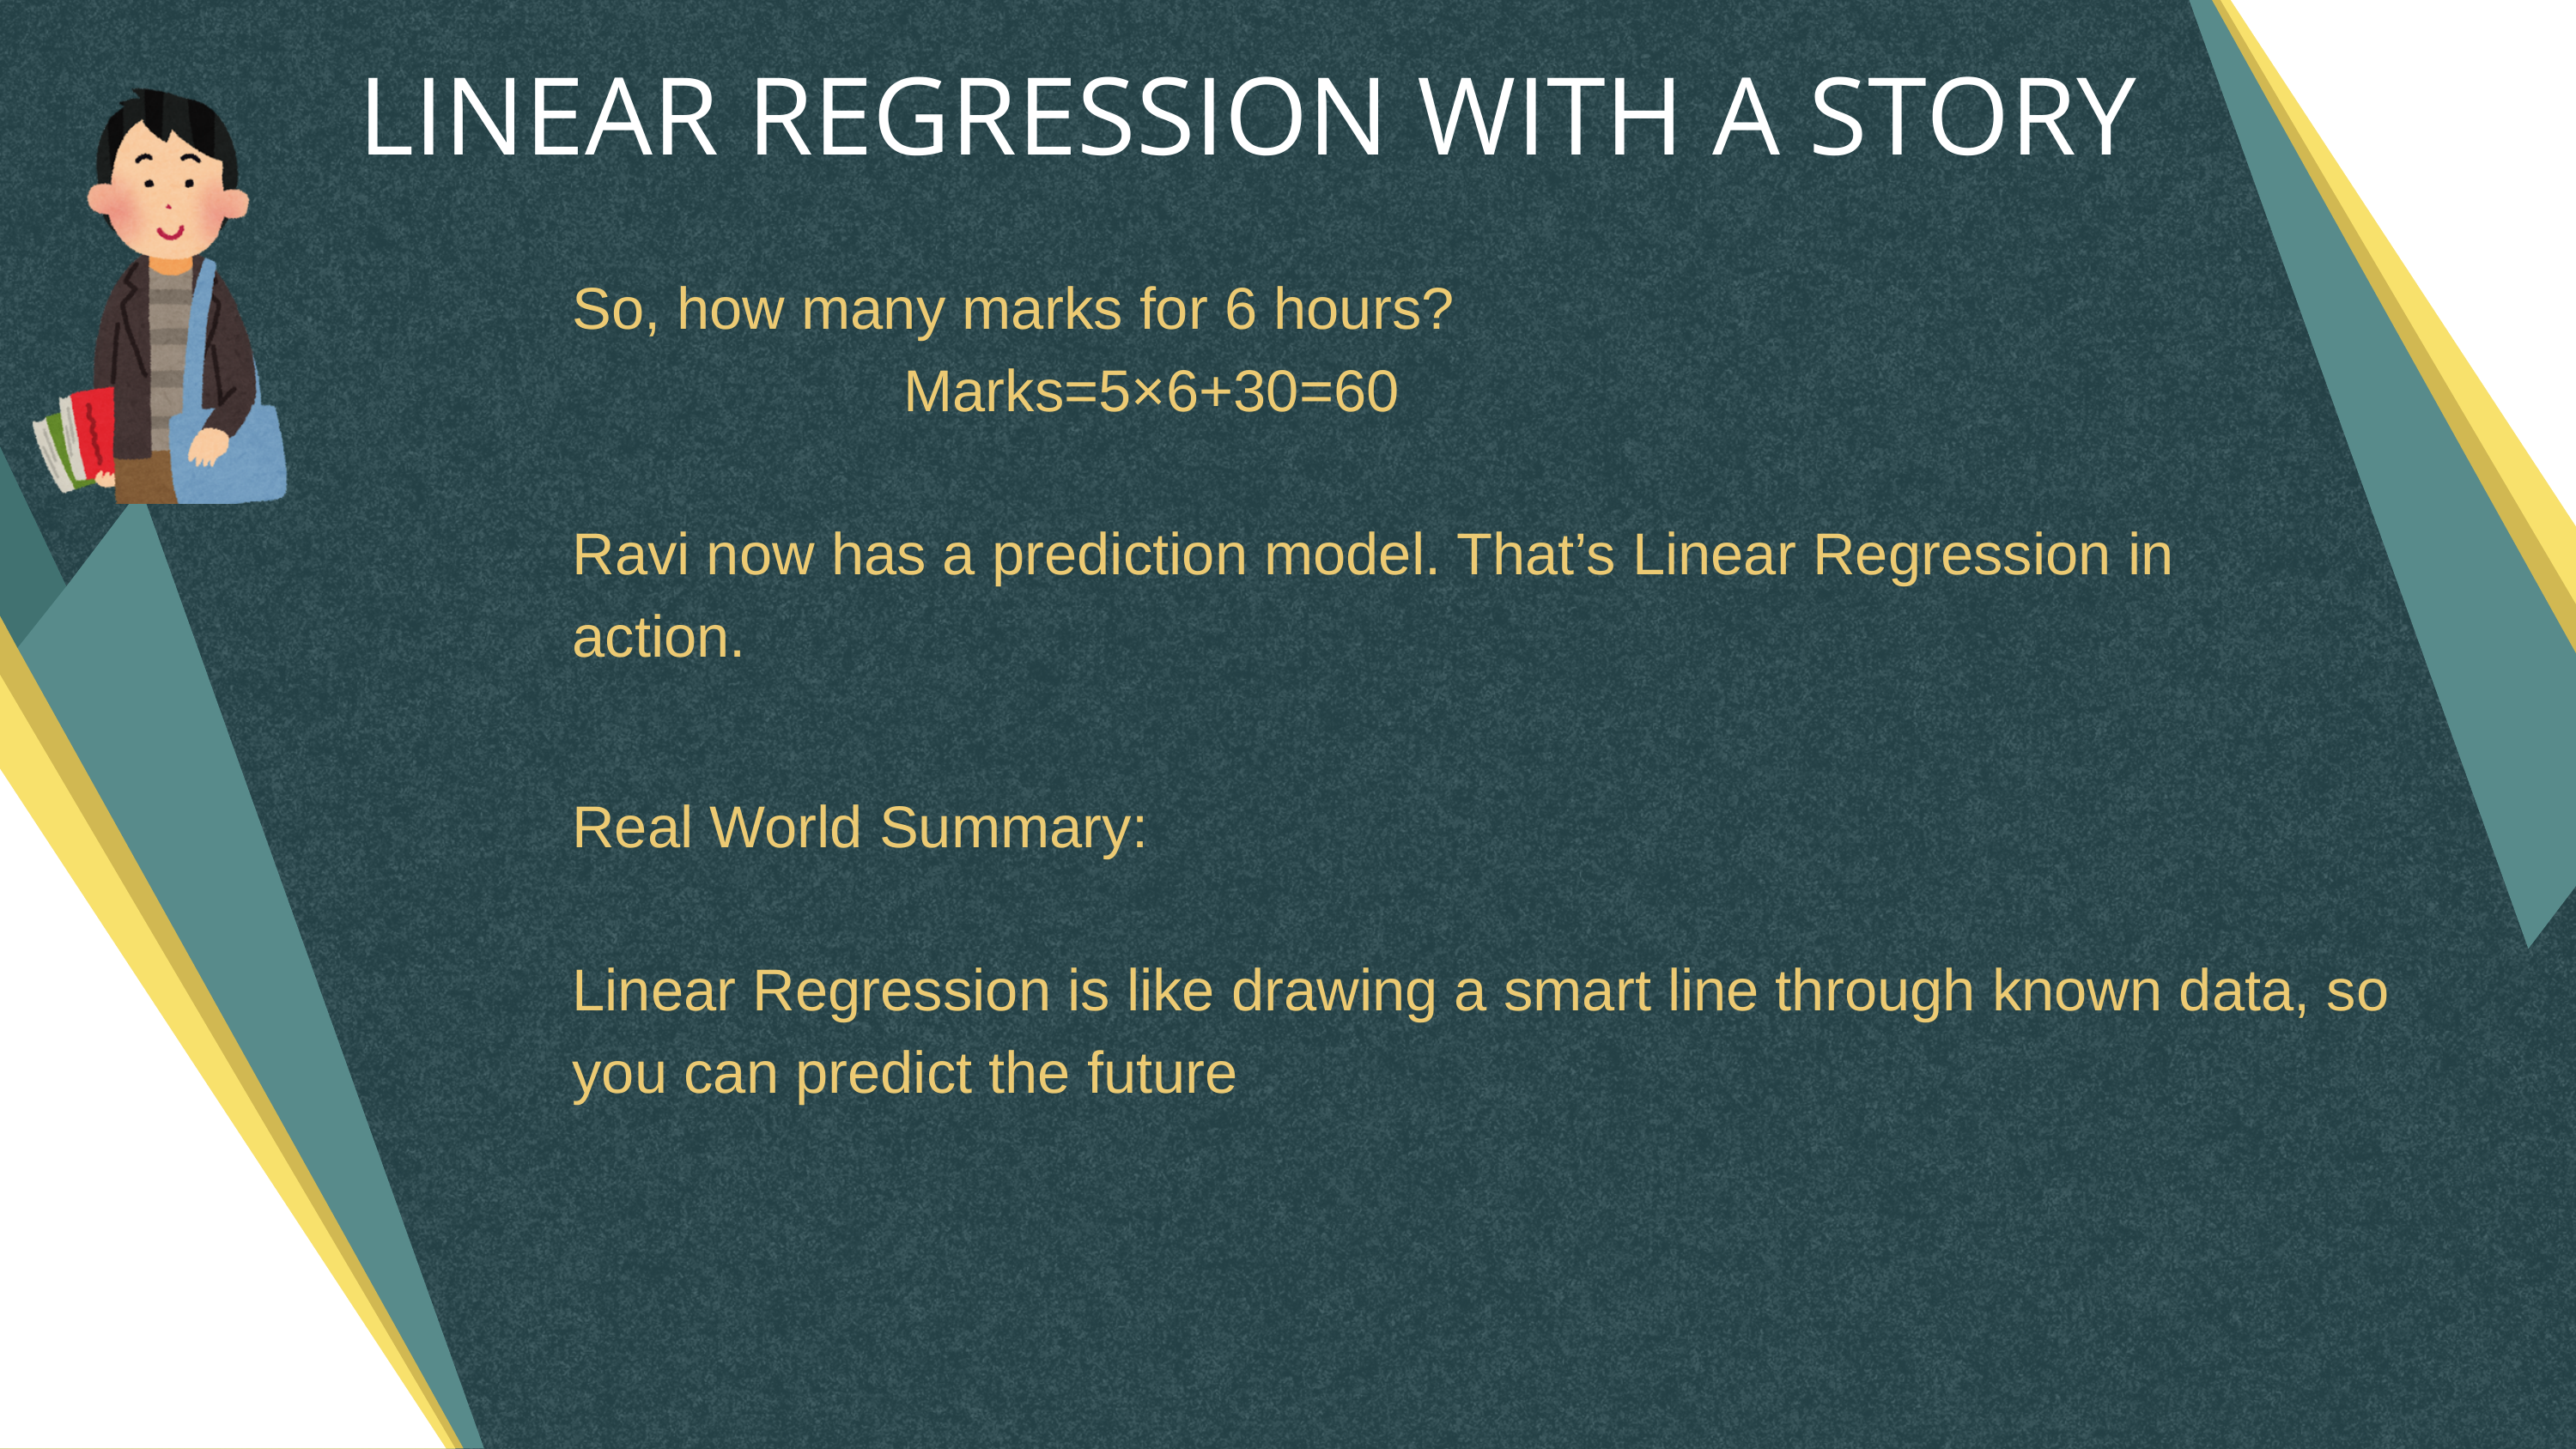

LINEAR REGRESSION WITH A STORY

So, how many marks for 6 hours?

Marks=5×6+30=60

Ravi now has a prediction model. That’s Linear Regression in action.
Real World Summary:
Linear Regression is like drawing a smart line through known data, so you can predict the future